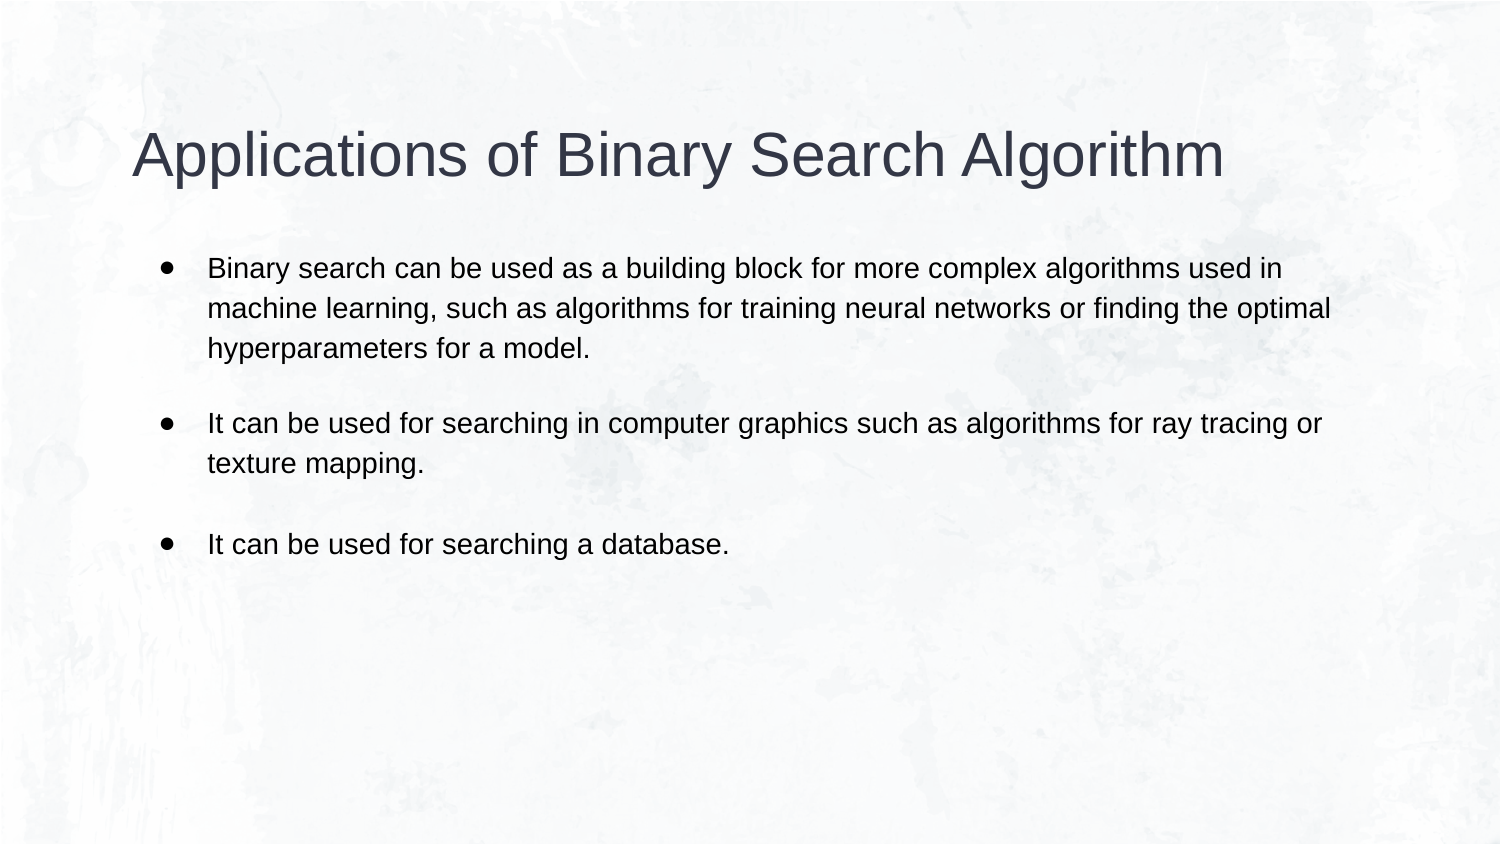

# Applications of Binary Search Algorithm
Binary search can be used as a building block for more complex algorithms used in machine learning, such as algorithms for training neural networks or finding the optimal hyperparameters for a model.
It can be used for searching in computer graphics such as algorithms for ray tracing or texture mapping.
It can be used for searching a database.